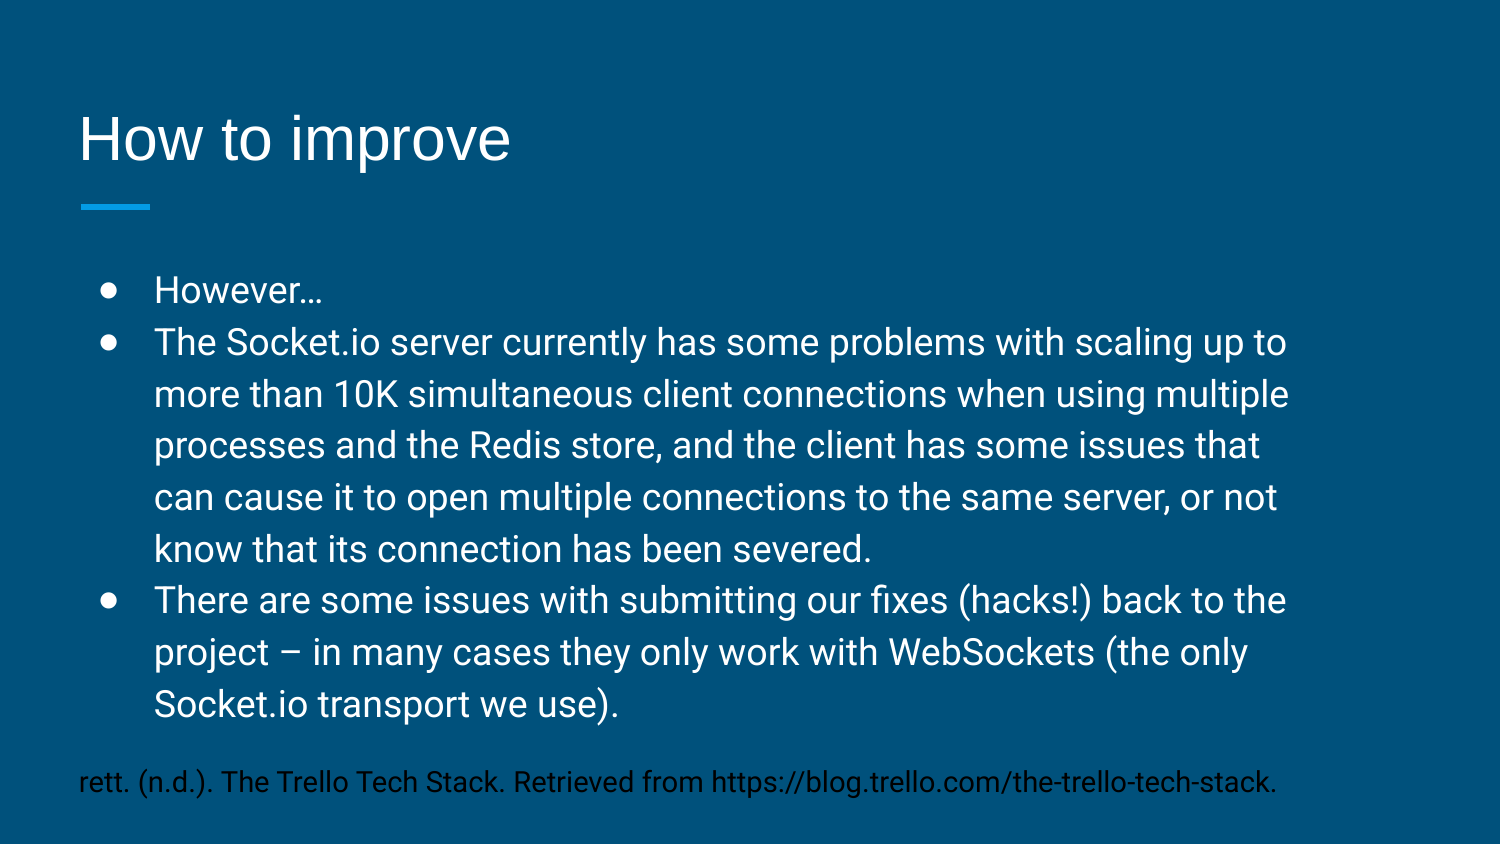

# How to improve
However…
The Socket.io server currently has some problems with scaling up to more than 10K simultaneous client connections when using multiple processes and the Redis store, and the client has some issues that can cause it to open multiple connections to the same server, or not know that its connection has been severed.
There are some issues with submitting our fixes (hacks!) back to the project – in many cases they only work with WebSockets (the only Socket.io transport we use).
rett. (n.d.). The Trello Tech Stack. Retrieved from https://blog.trello.com/the-trello-tech-stack.